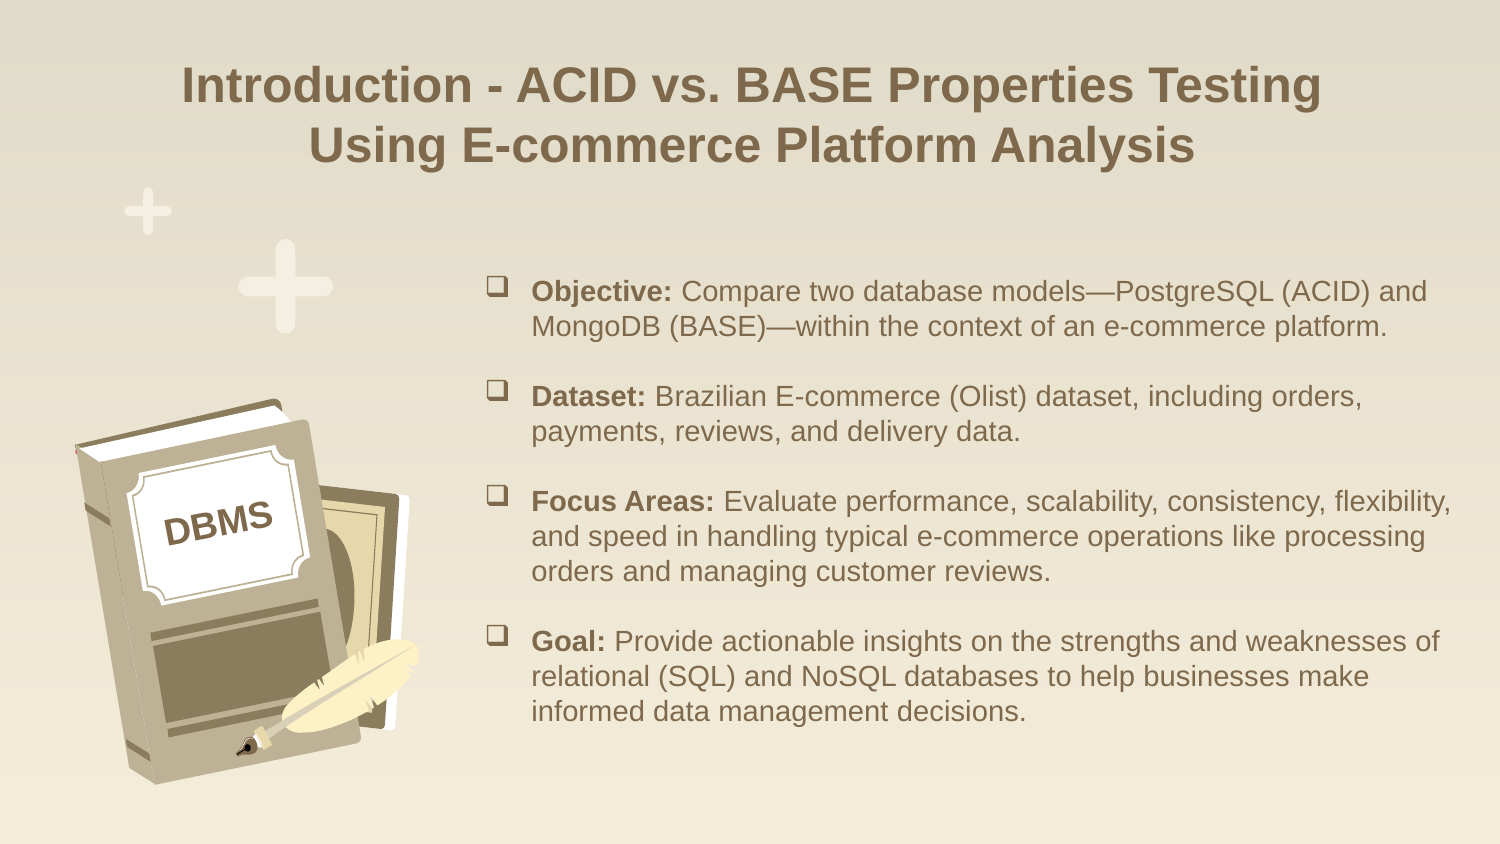

# Introduction - ACID vs. BASE Properties Testing Using E-commerce Platform Analysis

Objective: Compare two database models—PostgreSQL (ACID) and MongoDB (BASE)—within the context of an e-commerce platform.

Dataset: Brazilian E-commerce (Olist) dataset, including orders, payments, reviews, and delivery data.

Focus Areas: Evaluate performance, scalability, consistency, flexibility, and speed in handling typical e-commerce operations like processing orders and managing customer reviews.

Goal: Provide actionable insights on the strengths and weaknesses of relational (SQL) and NoSQL databases to help businesses make informed data management decisions.

DBMS